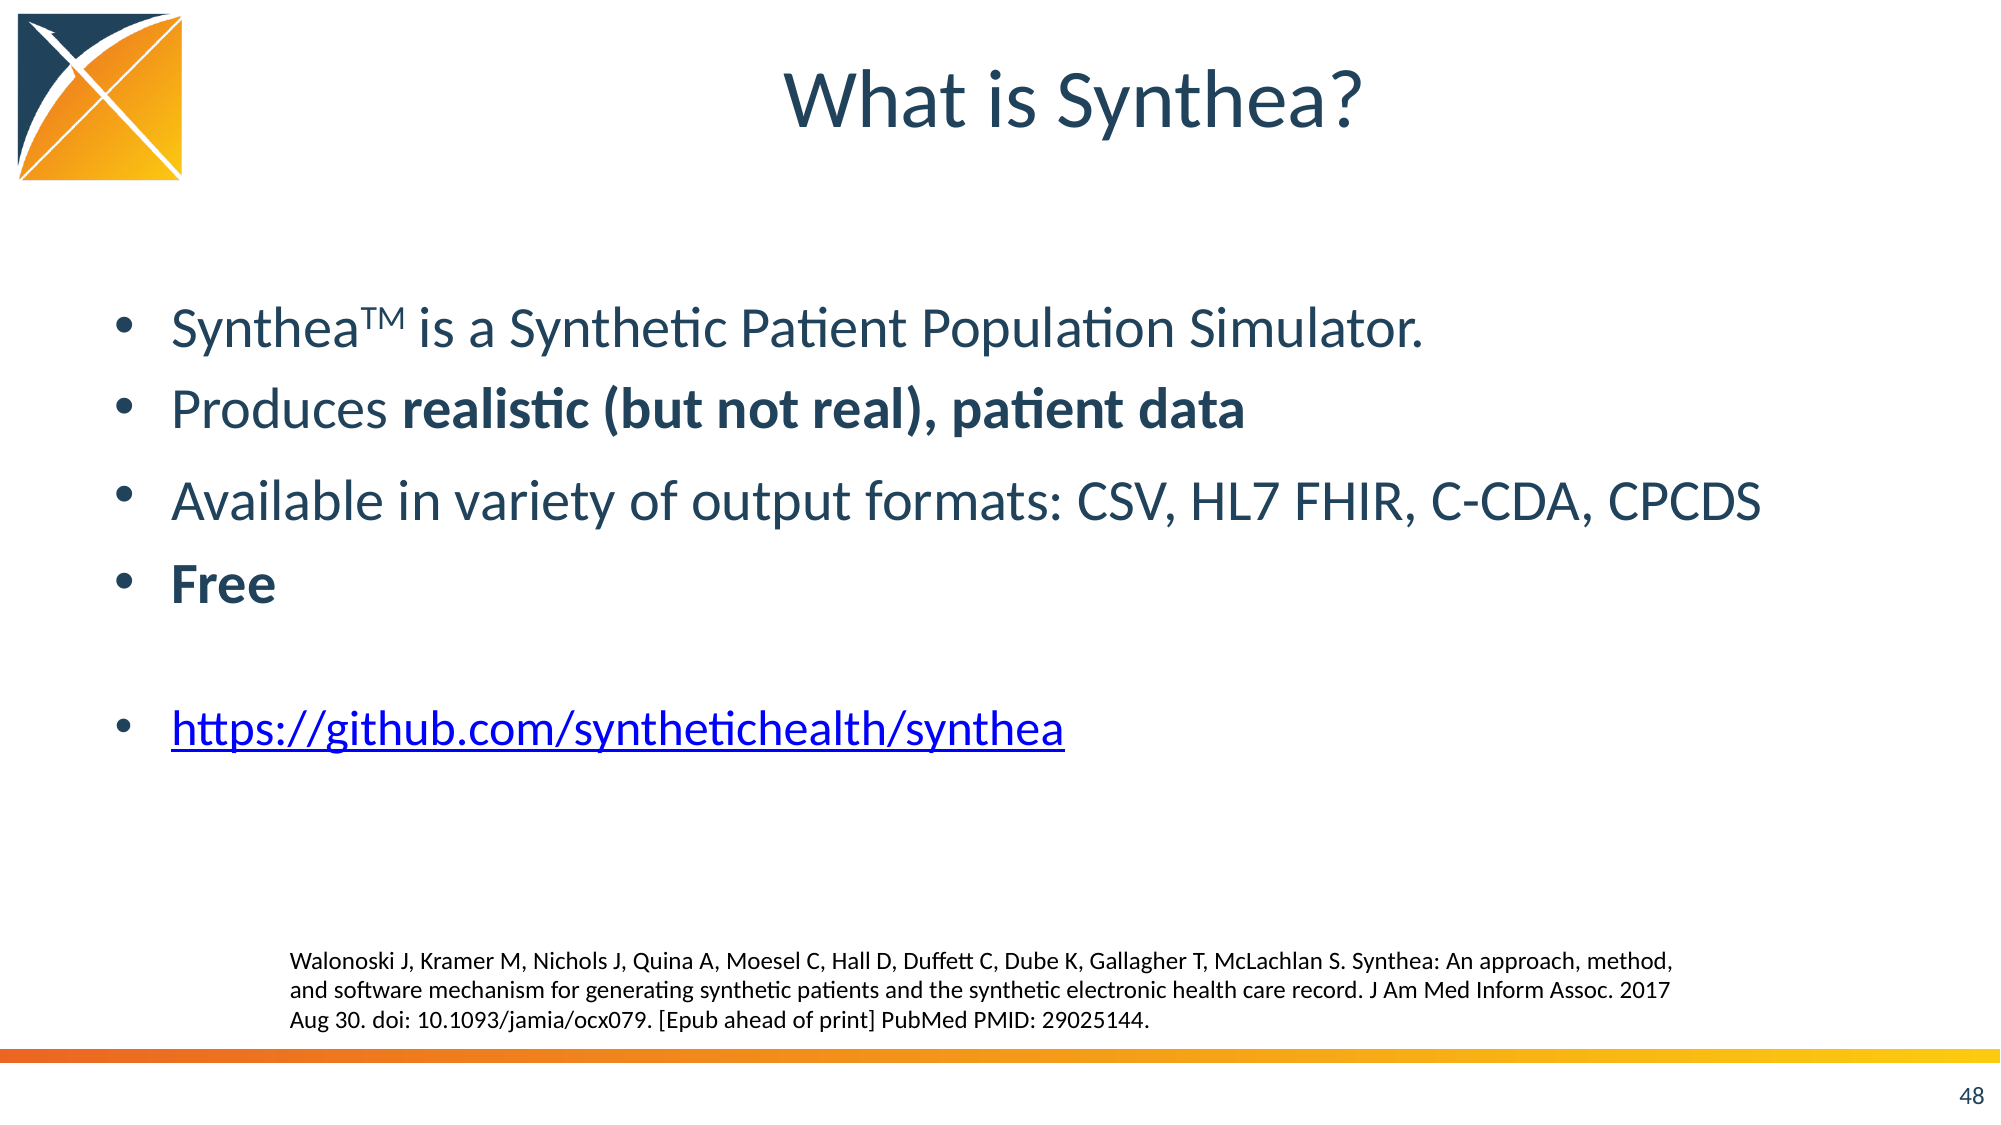

# What is Synthea?

SyntheaTM is a Synthetic Patient Population Simulator.
Produces realistic (but not real), patient data
Available in variety of output formats: CSV, HL7 FHIR, C-CDA, CPCDS
Free

https://github.com/synthetichealth/synthea

Walonoski J, Kramer M, Nichols J, Quina A, Moesel C, Hall D, Duffett C, Dube K, Gallagher T, McLachlan S. Synthea: An approach, method, and software mechanism for generating synthetic patients and the synthetic electronic health care record. J Am Med Inform Assoc. 2017 Aug 30. doi: 10.1093/jamia/ocx079. [Epub ahead of print] PubMed PMID: 29025144.

48